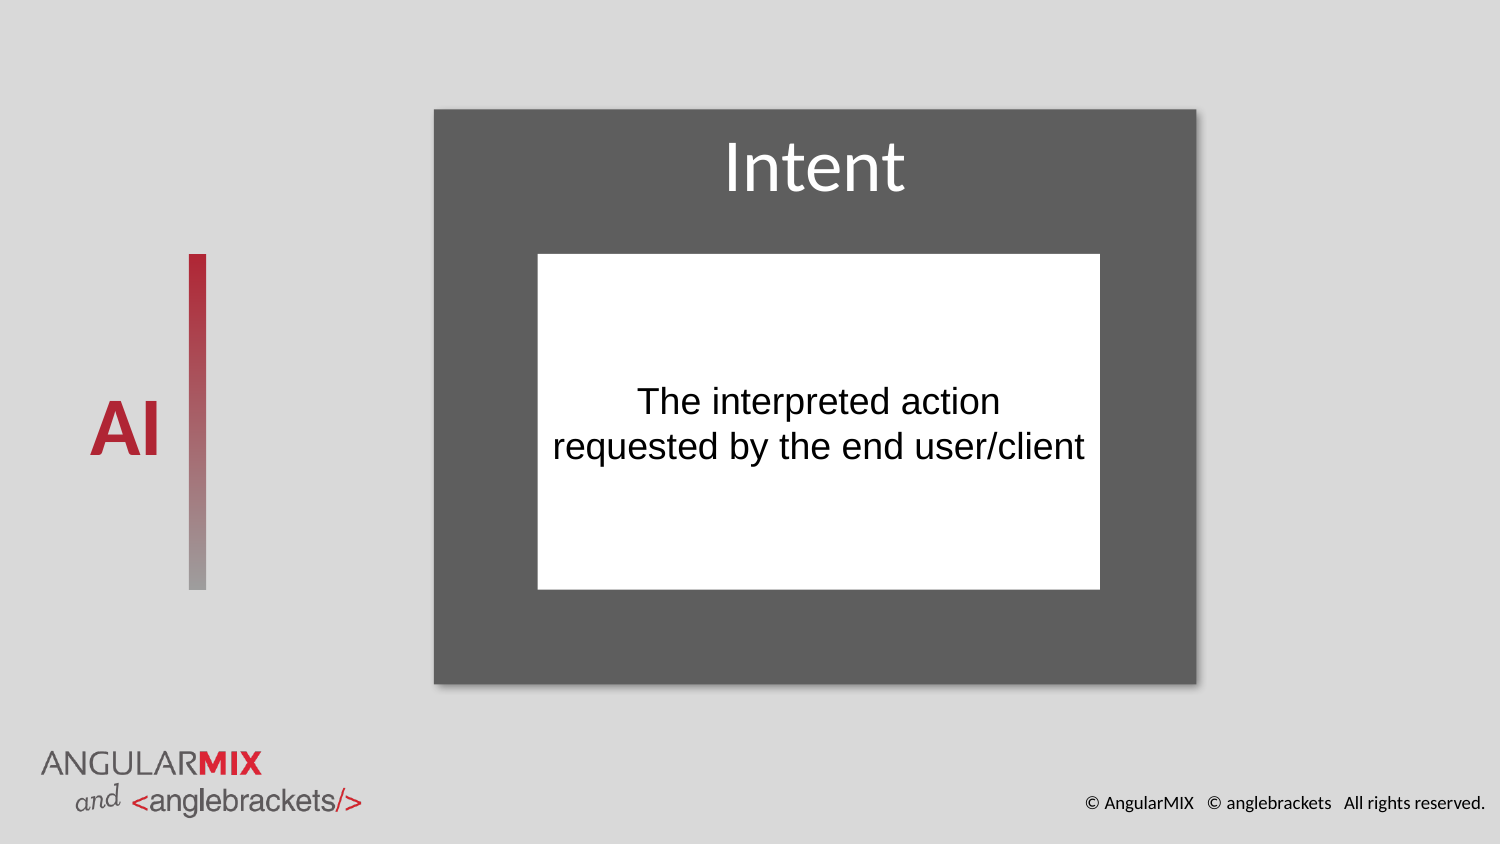

Intent
The interpreted action requested by the end user/client
# AI